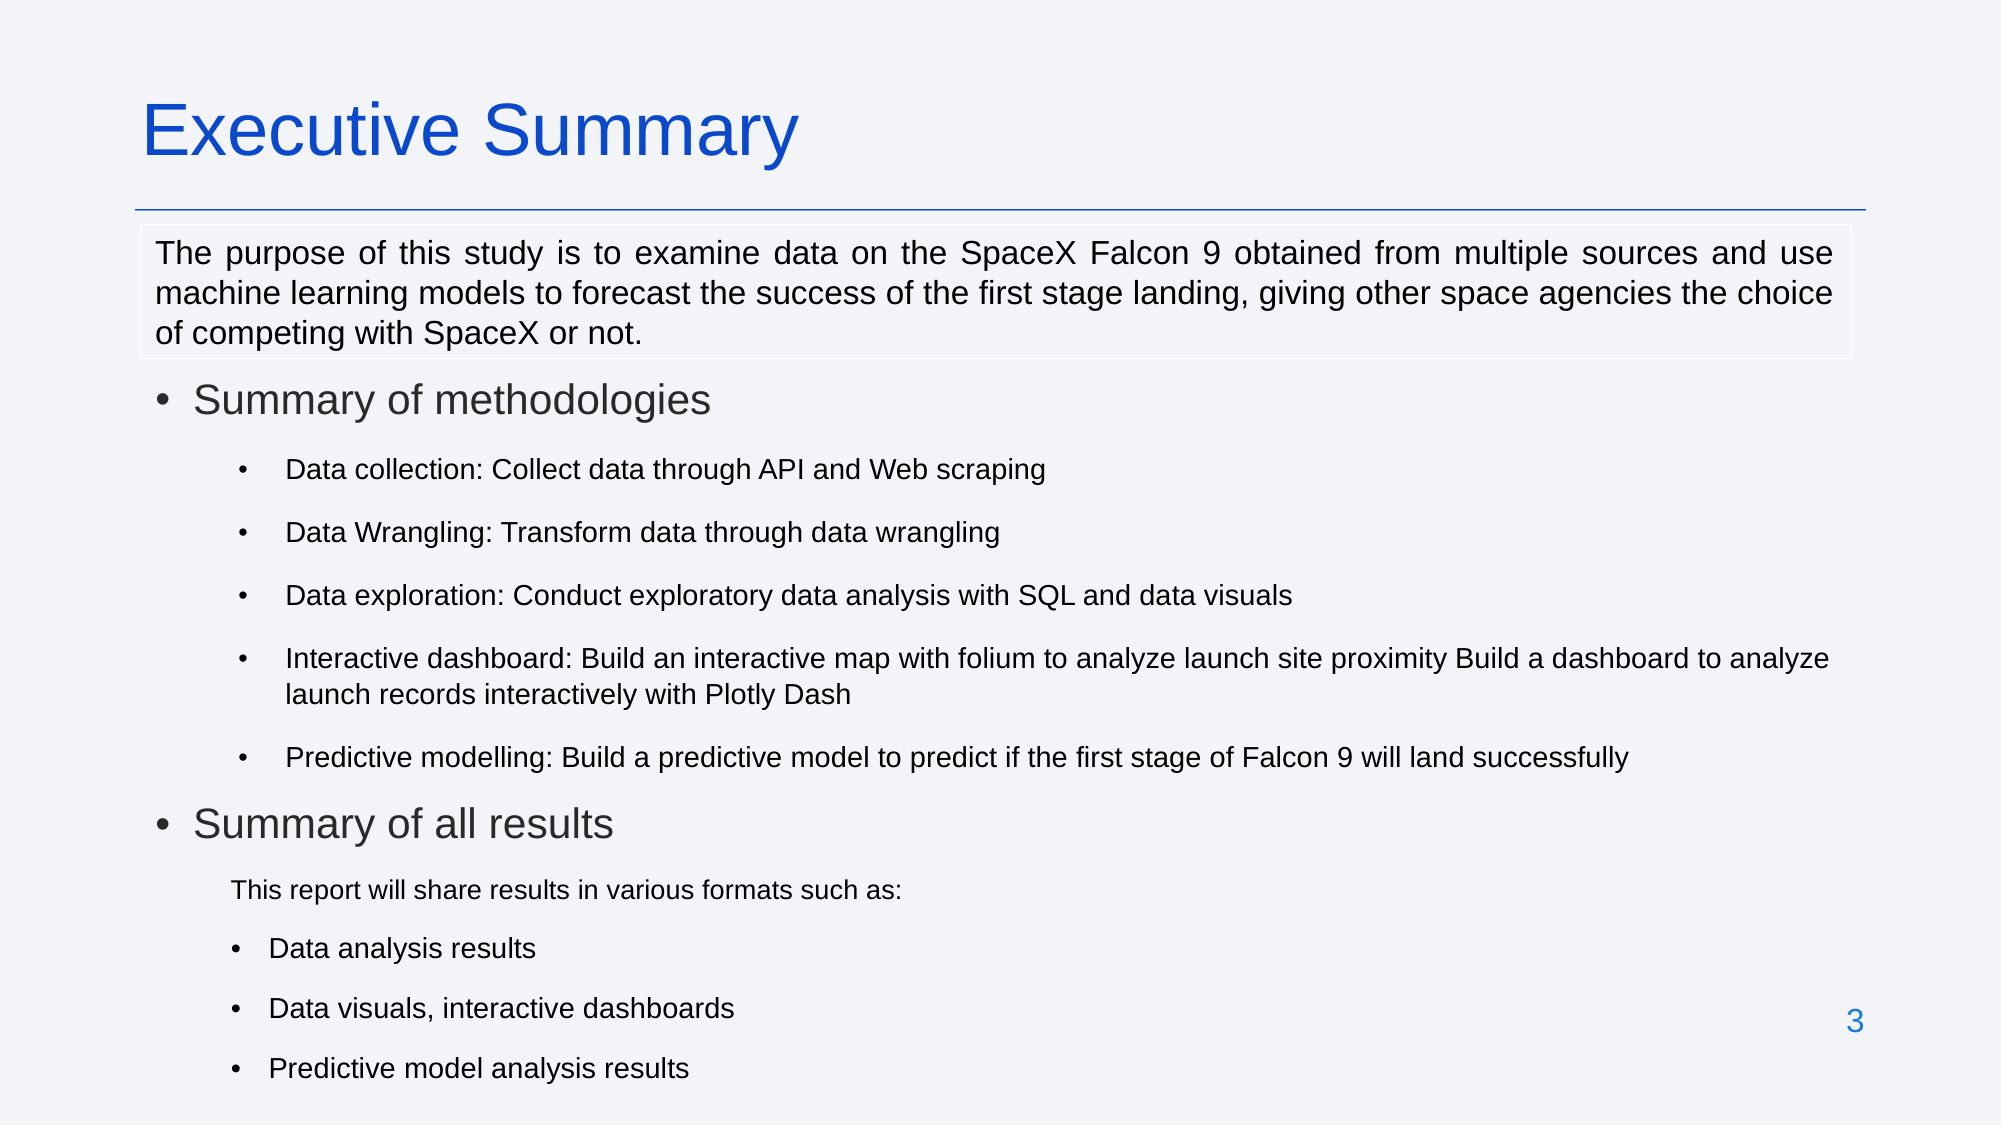

Executive Summary
The purpose of this study is to examine data on the SpaceX Falcon 9 obtained from multiple sources and use machine learning models to forecast the success of the first stage landing, giving other space agencies the choice of competing with SpaceX or not.
Summary of methodologies
Data collection: Collect data through API and Web scraping
Data Wrangling: Transform data through data wrangling
Data exploration: Conduct exploratory data analysis with SQL and data visuals
Interactive dashboard: Build an interactive map with folium to analyze launch site proximity Build a dashboard to analyze launch records interactively with Plotly Dash
Predictive modelling: Build a predictive model to predict if the first stage of Falcon 9 will land successfully
Summary of all results
This report will share results in various formats such as:
Data analysis results
Data visuals, interactive dashboards
Predictive model analysis results
3